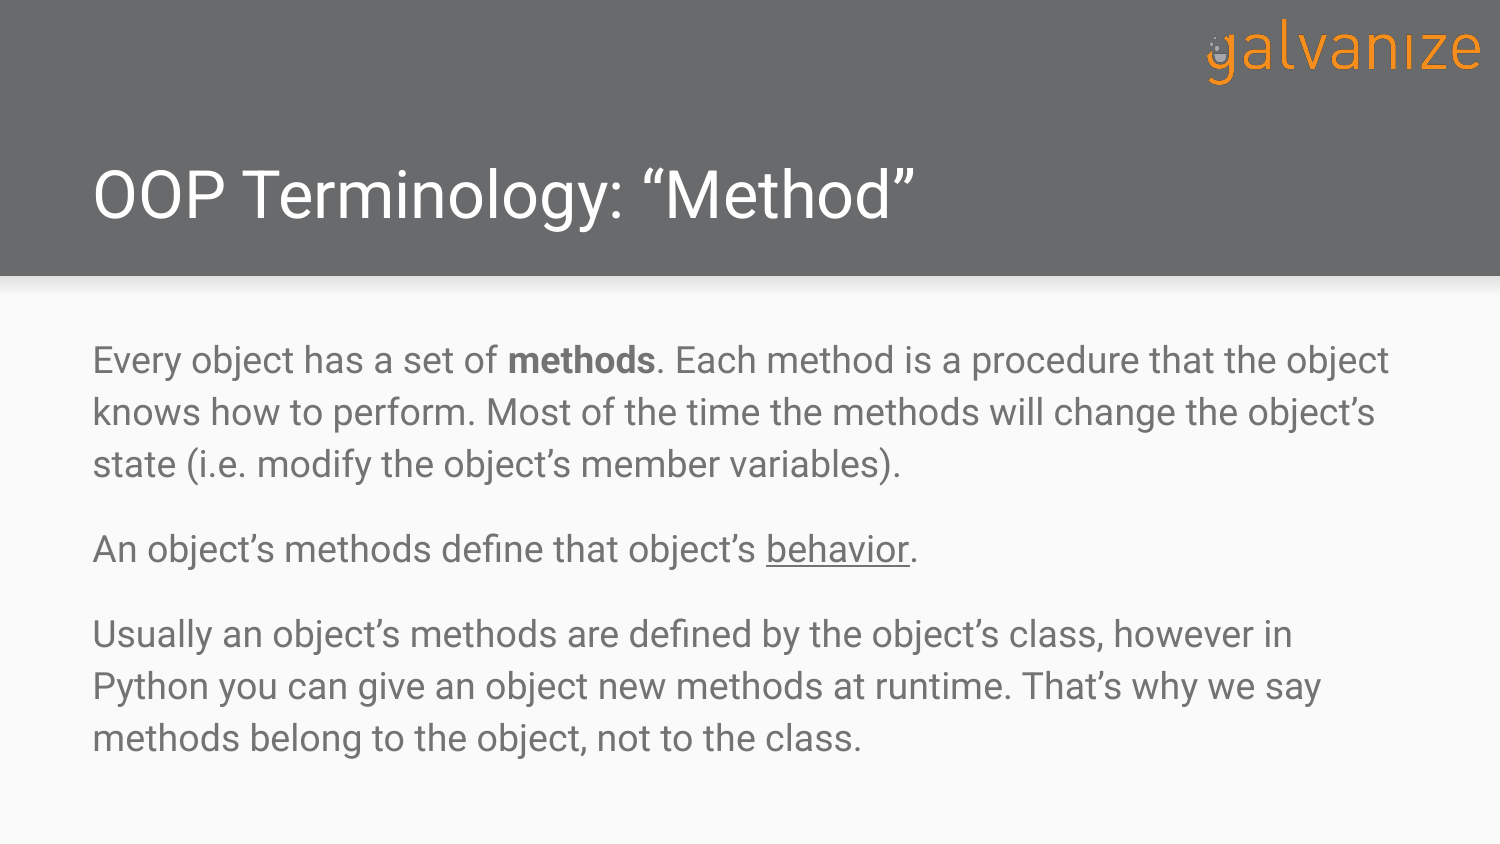

# OOP Terminology: “Method”
Every object has a set of methods. Each method is a procedure that the object knows how to perform. Most of the time the methods will change the object’s state (i.e. modify the object’s member variables).
An object’s methods define that object’s behavior.
Usually an object’s methods are defined by the object’s class, however in Python you can give an object new methods at runtime. That’s why we say methods belong to the object, not to the class.